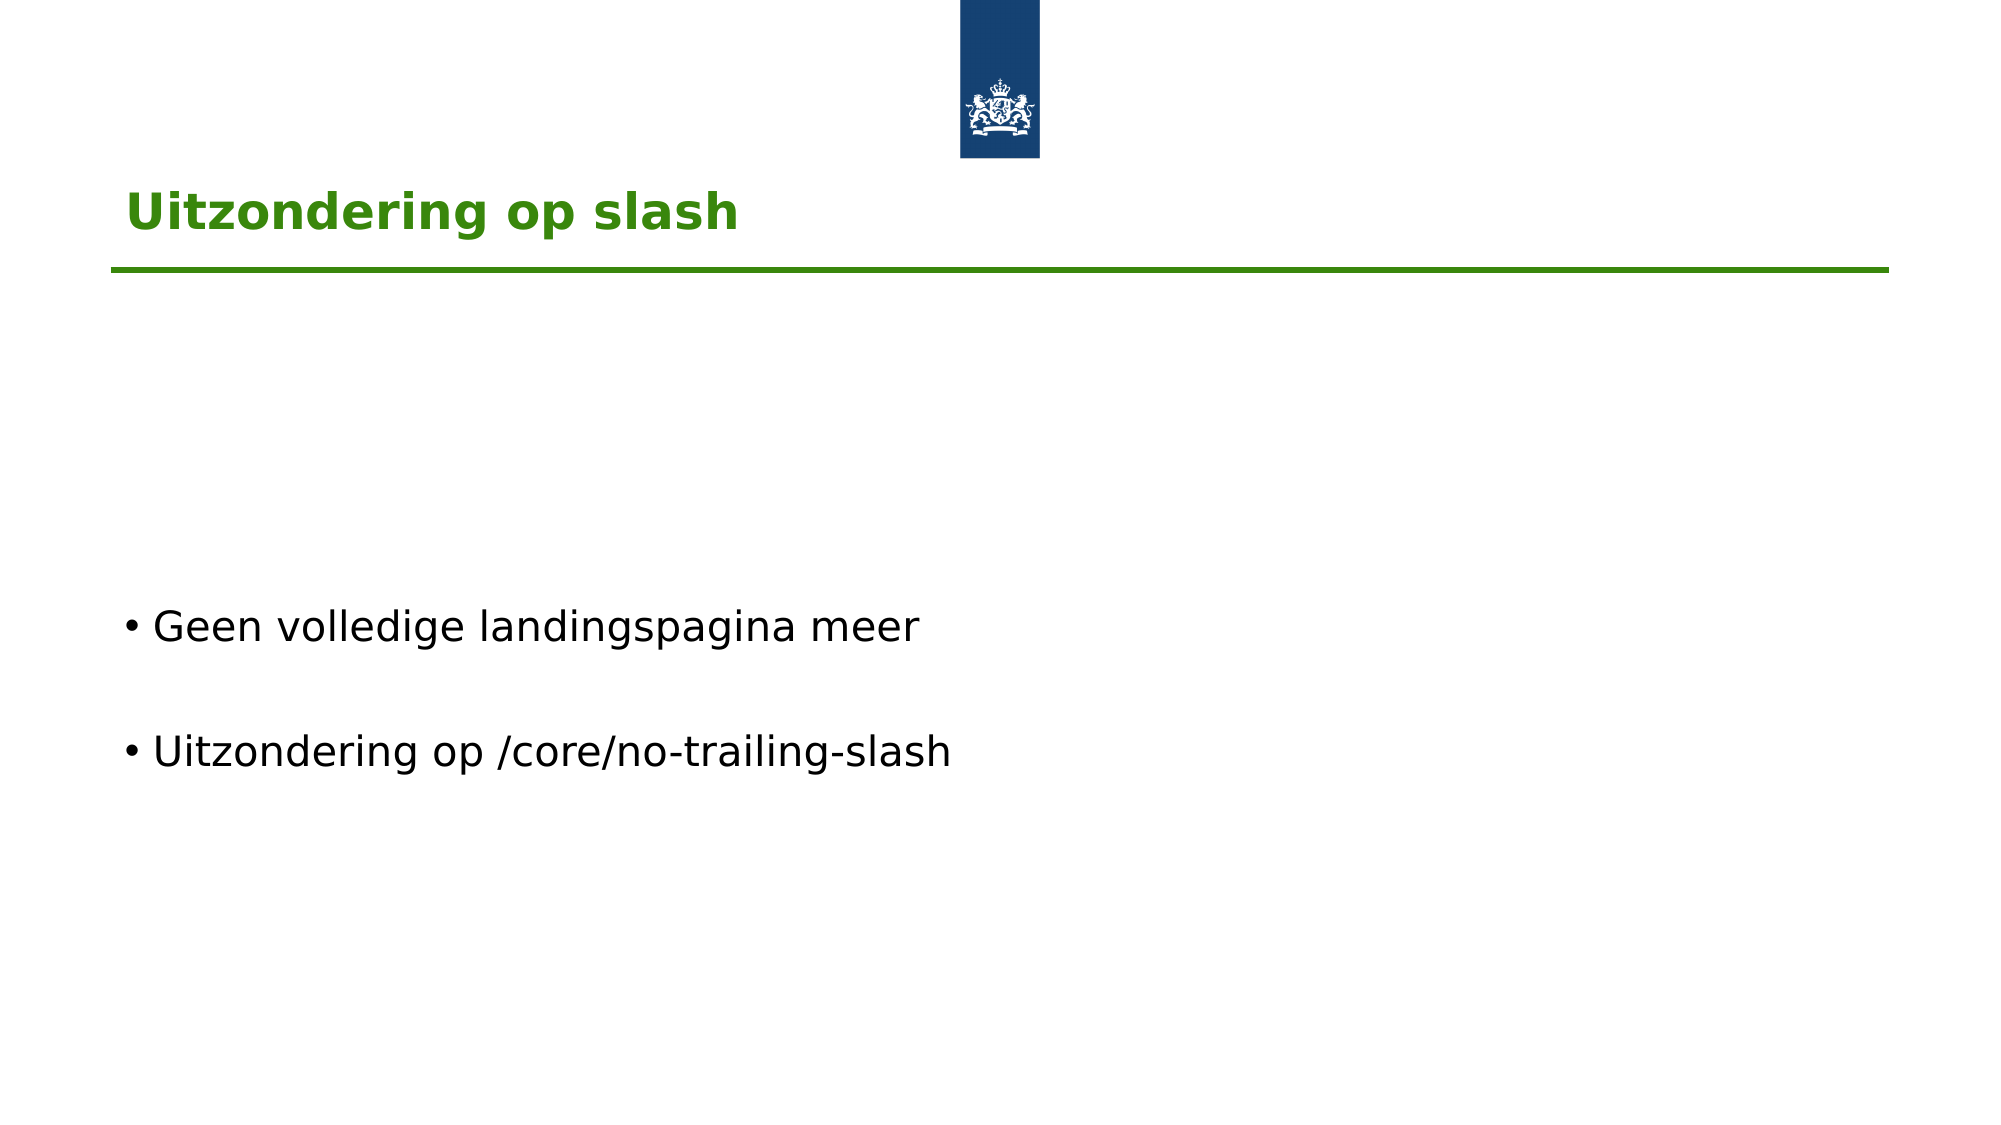

# Uitzondering op slash
Geen volledige landingspagina meer
Uitzondering op /core/no-trailing-slash